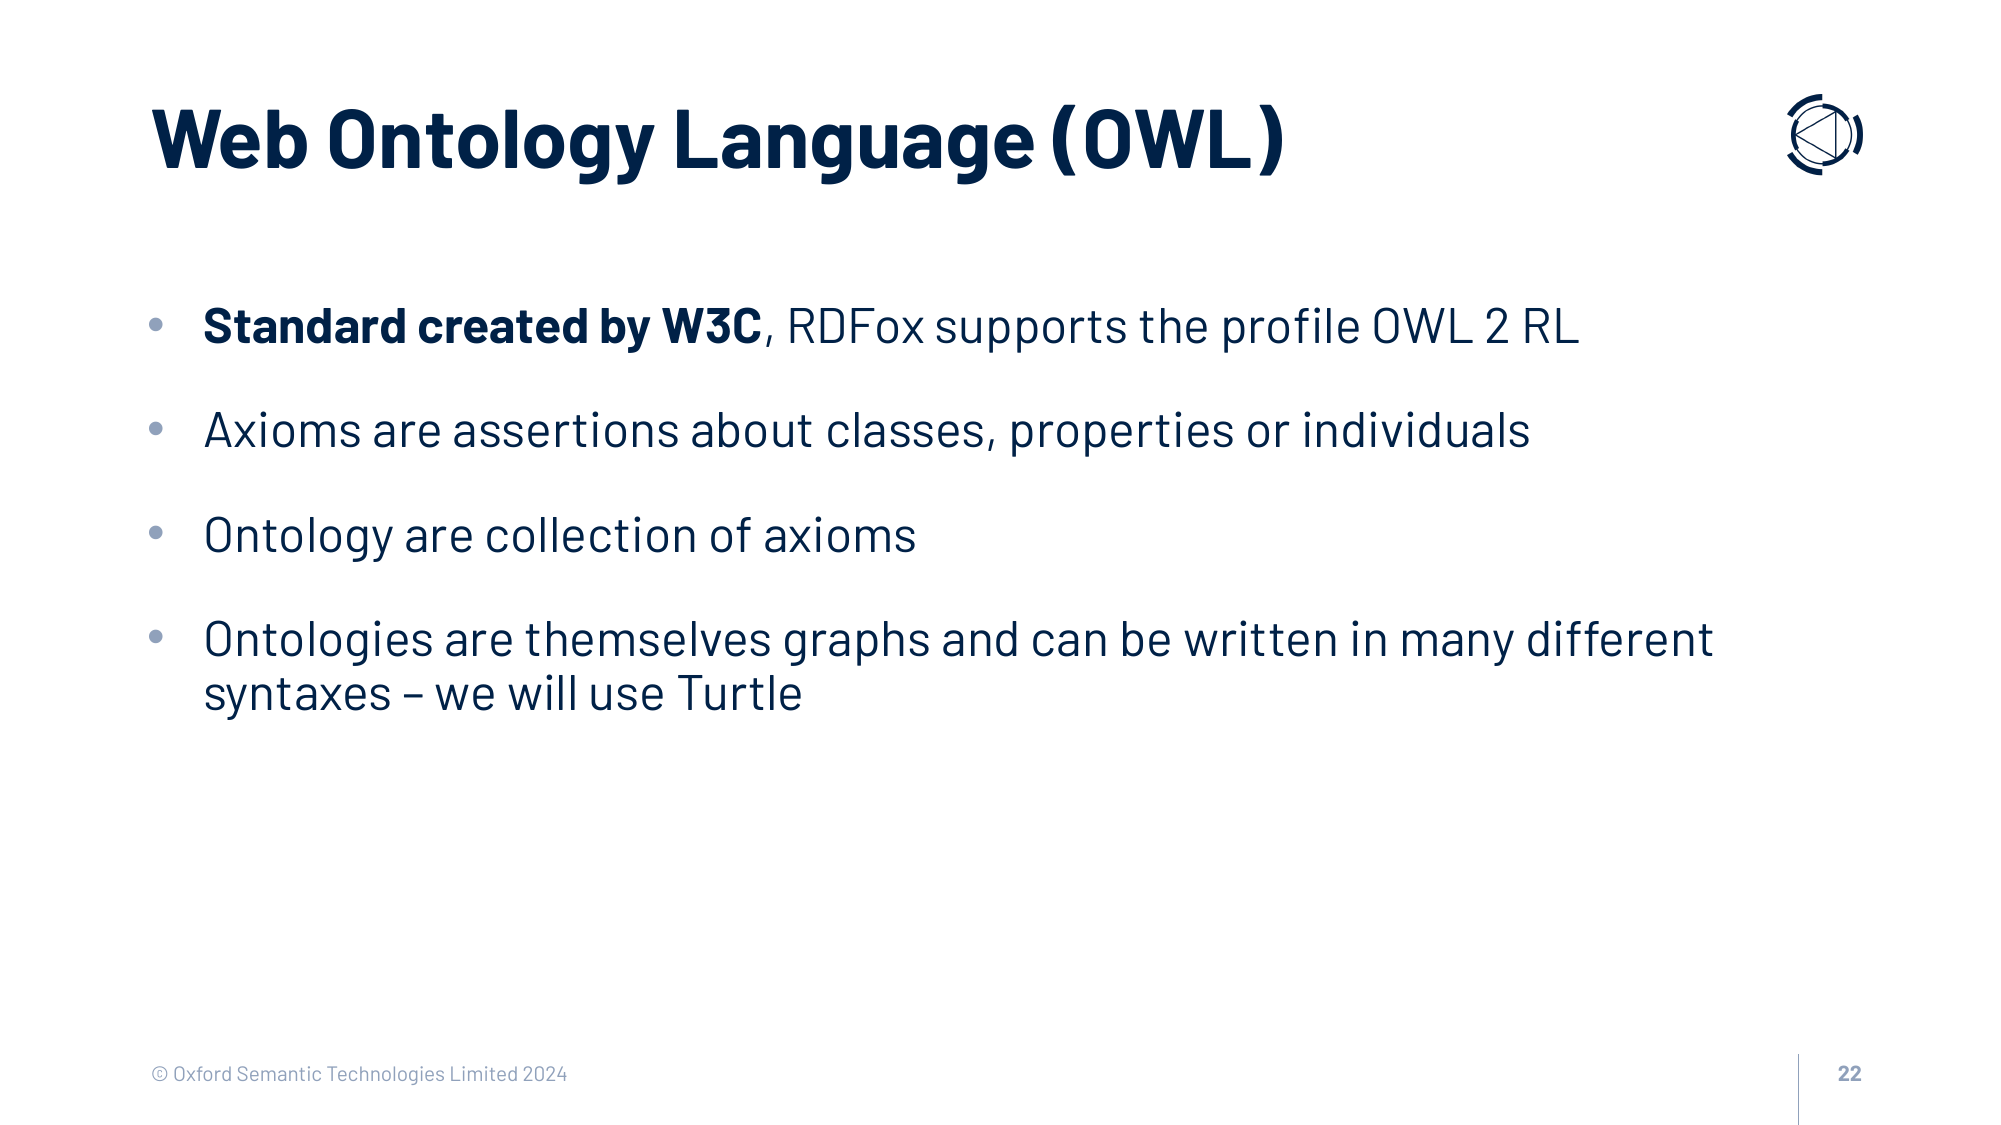

Web Ontology Language (OWL)
Standard created by W3C, RDFox supports the profile OWL 2 RL
Axioms are assertions about classes, properties or individuals
Ontology are collection of axioms
Ontologies are themselves graphs and can be written in many different syntaxes – we will use Turtle
© Oxford Semantic Technologies Limited 2024
22